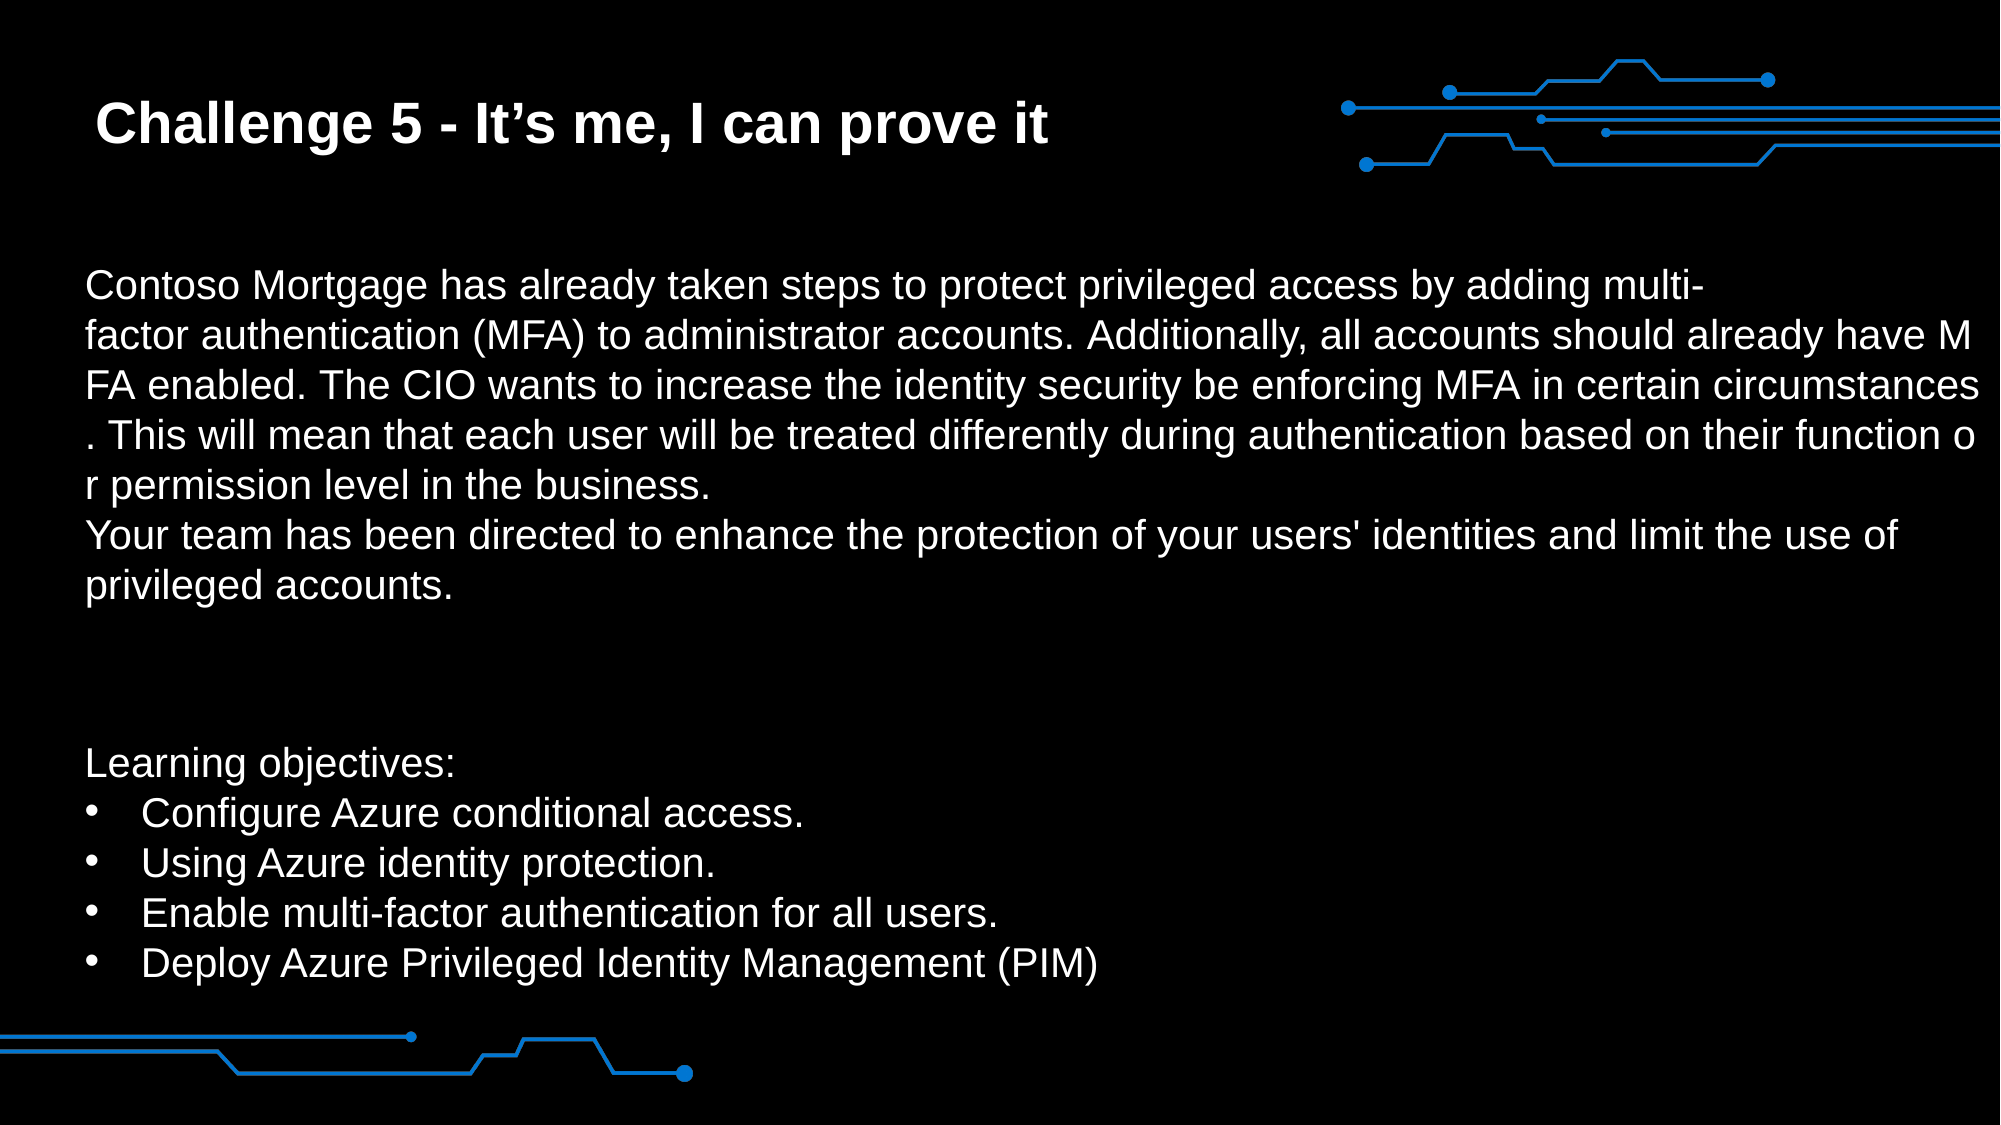

# Challenge 5 - It’s me, I can prove it
Contoso Mortgage has already taken steps to protect privileged access by adding multi-factor authentication (MFA) to administrator accounts. Additionally, all accounts should already have MFA enabled. The CIO wants to increase the identity security be enforcing MFA in certain circumstances. This will mean that each user will be treated differently during authentication based on their function or permission level in the business.
Your team has been directed to enhance the protection of your users' identities and limit the use of privileged accounts.
Learning objectives:
Configure Azure conditional access.
Using Azure identity protection.
Enable multi-factor authentication for all users.
Deploy Azure Privileged Identity Management (PIM)